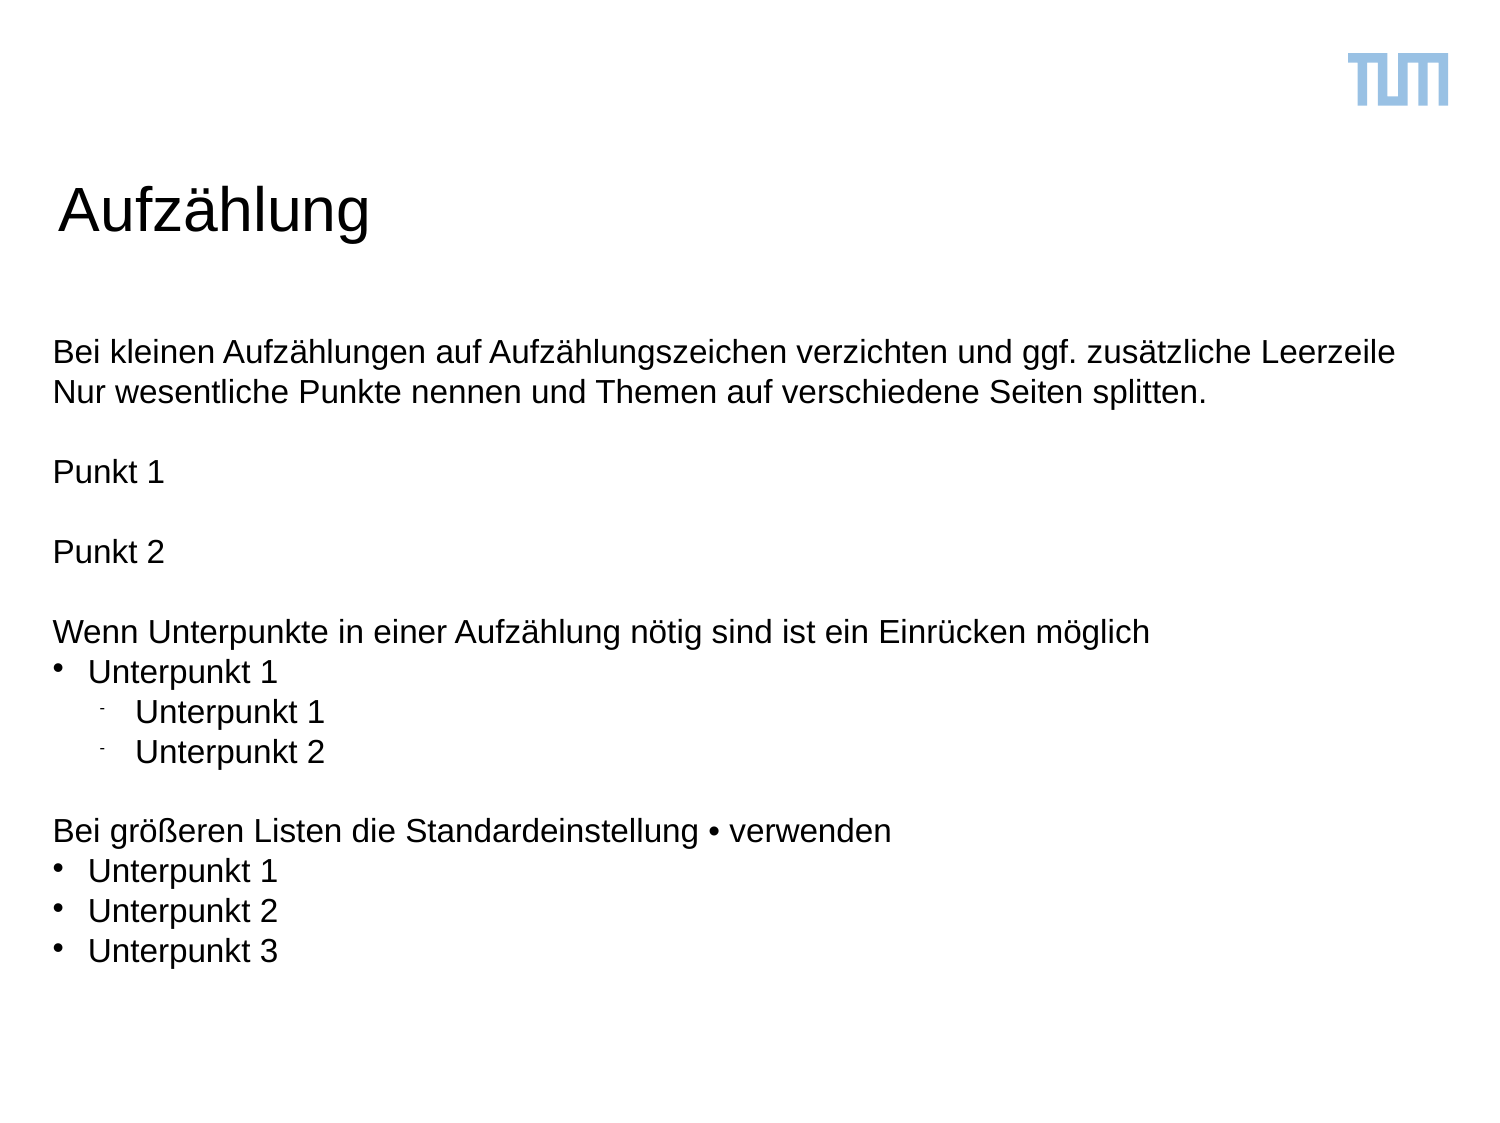

Aufzählung
Bei kleinen Aufzählungen auf Aufzählungszeichen verzichten und ggf. zusätzliche Leerzeile
Nur wesentliche Punkte nennen und Themen auf verschiedene Seiten splitten.

Punkt 1

Punkt 2

Wenn Unterpunkte in einer Aufzählung nötig sind ist ein Einrücken möglich
Unterpunkt 1
Unterpunkt 1
Unterpunkt 2

Bei größeren Listen die Standardeinstellung • verwenden
Unterpunkt 1
Unterpunkt 2
Unterpunkt 3